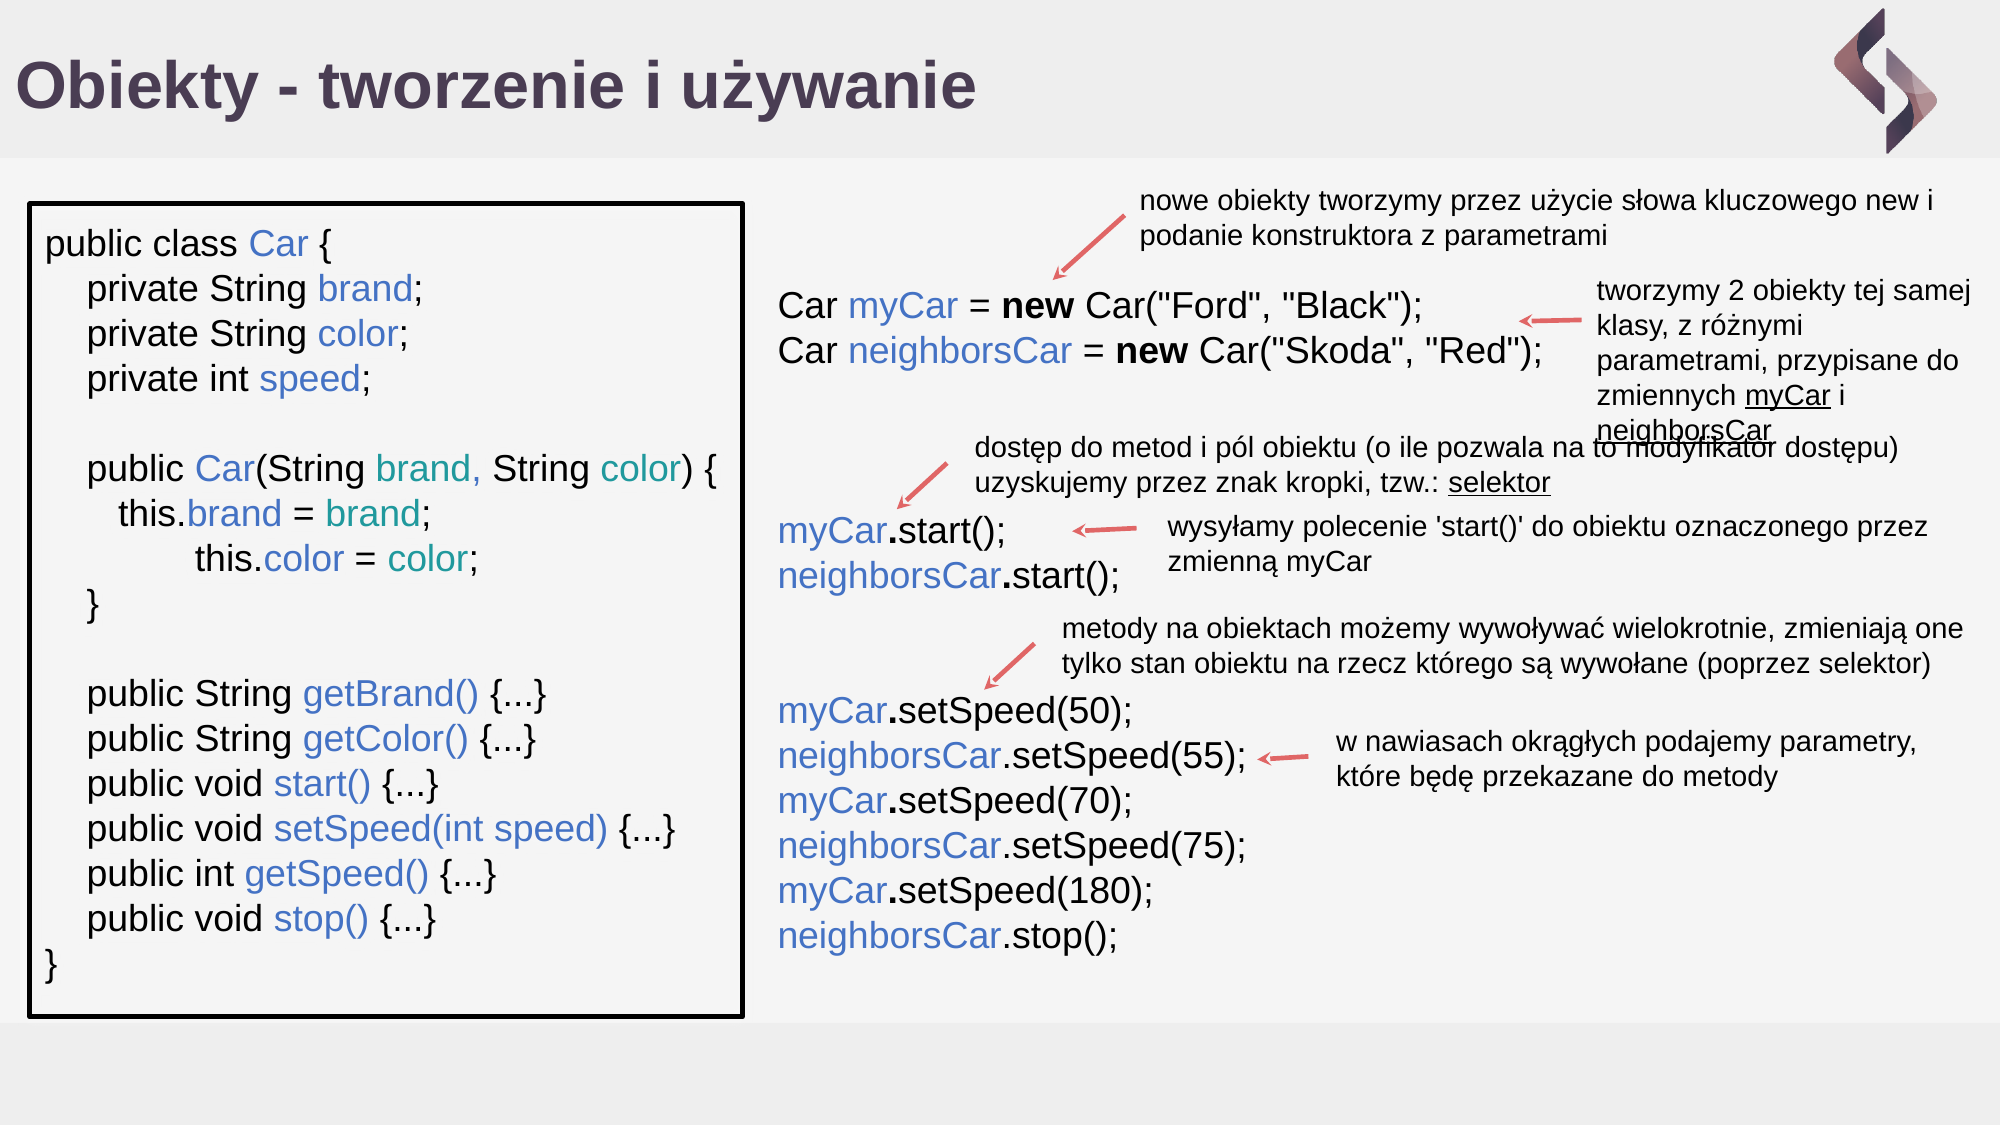

# Obiekty - tworzenie i używanie
nowe obiekty tworzymy przez użycie słowa kluczowego new i podanie konstruktora z parametrami
public class Car {
    private String brand;
    private String color;
    private int speed;

    public Car(String brand, String color) {
       this.brand = brand;
	this.color = color;
    }

    public String getBrand() {...}
    public String getColor() {...}
    public void start() {...}
    public void setSpeed(int speed) {...}
    public int getSpeed() {...}
    public void stop() {...}
}
tworzymy 2 obiekty tej samej klasy, z różnymi parametrami, przypisane do zmiennych myCar i neighborsCar

Car myCar = new Car("Ford", "Black");
Car neighborsCar = new Car("Skoda", "Red");

myCar.start();
neighborsCar.start();

myCar.setSpeed(50);
neighborsCar.setSpeed(55);
myCar.setSpeed(70);
neighborsCar.setSpeed(75);
myCar.setSpeed(180);
neighborsCar.stop();
dostęp do metod i pól obiektu (o ile pozwala na to modyfikator dostępu) uzyskujemy przez znak kropki, tzw.: selektor
wysyłamy polecenie 'start()' do obiektu oznaczonego przez zmienną myCar
metody na obiektach możemy wywoływać wielokrotnie, zmieniają one tylko stan obiektu na rzecz którego są wywołane (poprzez selektor)
w nawiasach okrągłych podajemy parametry, które będę przekazane do metody